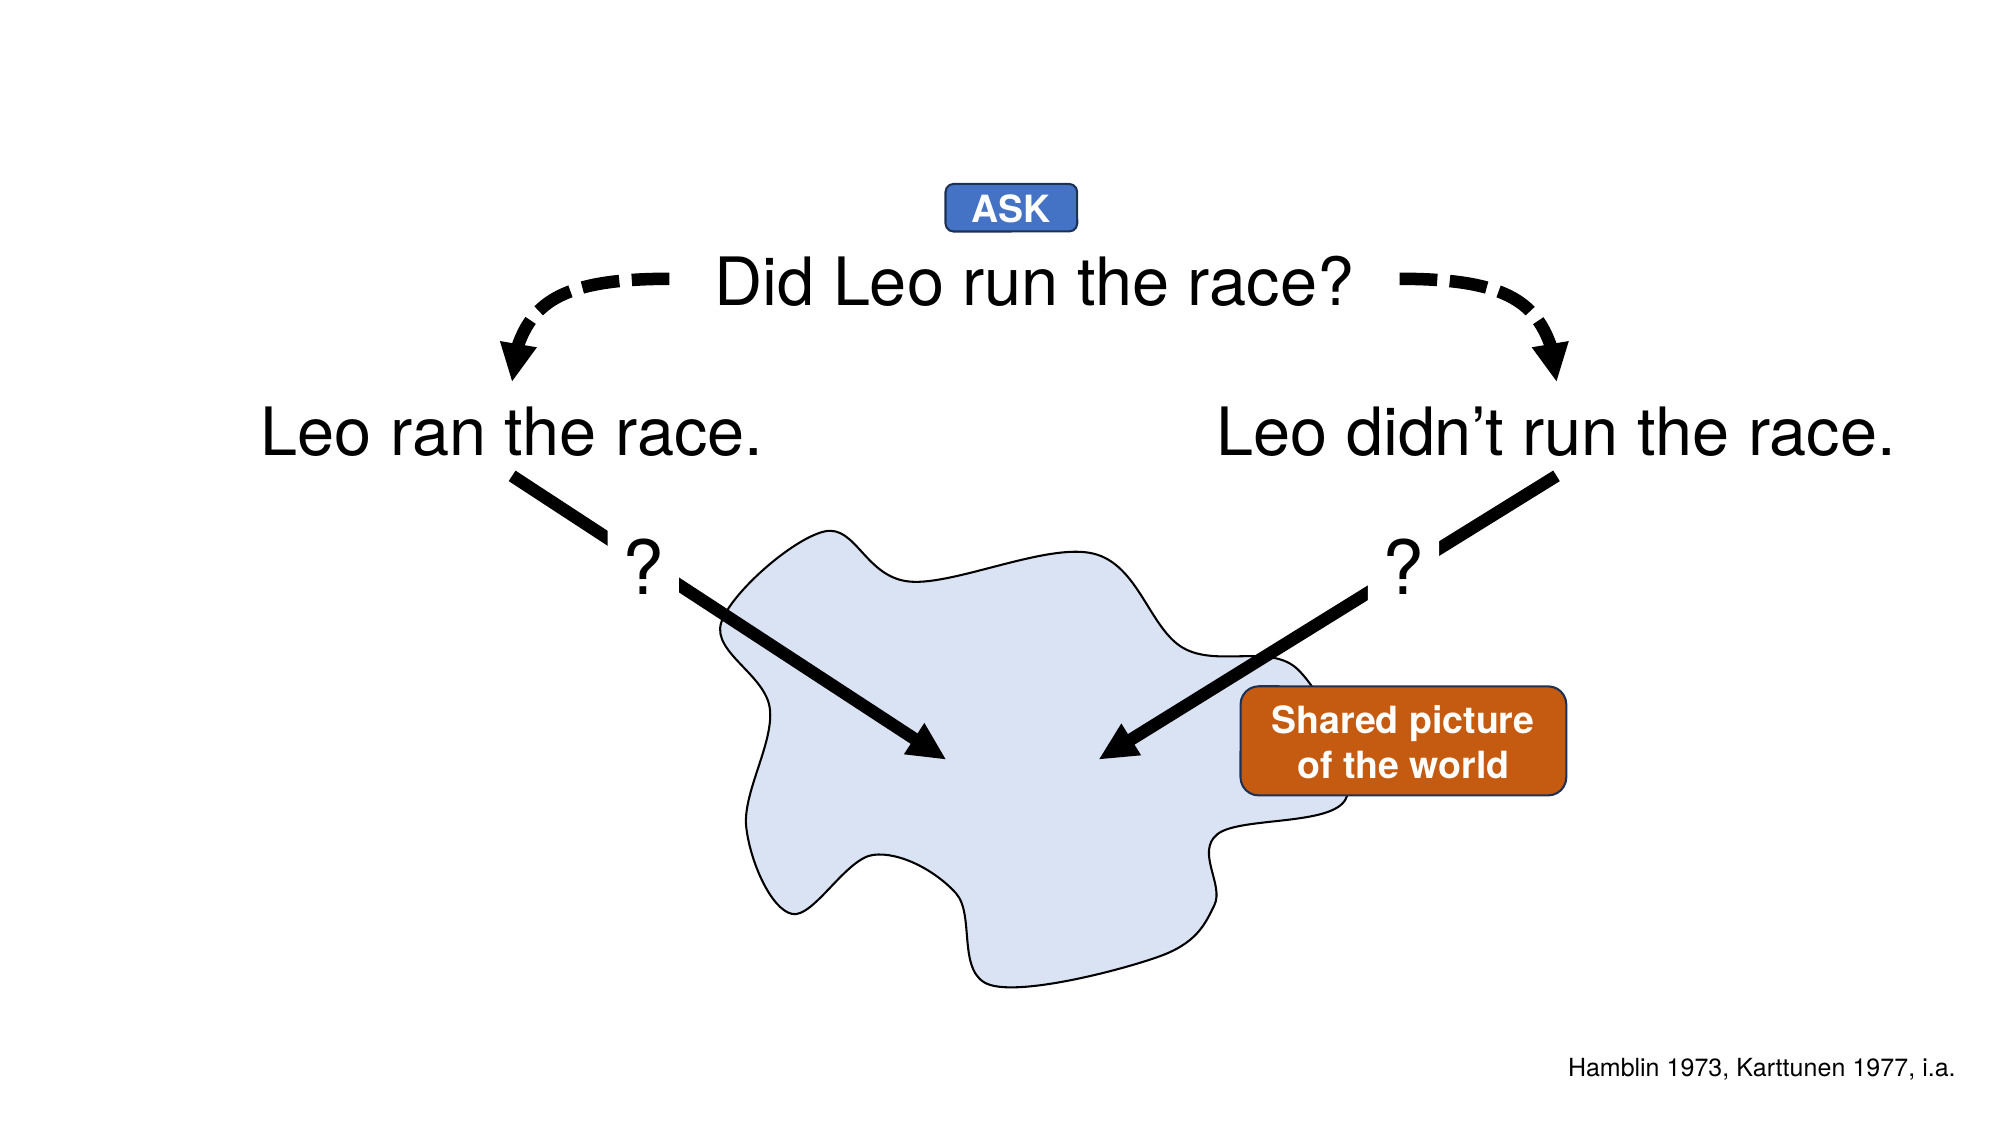

ASK
Did Leo run the race?
Leo ran the race.
Leo didn’t run the race.
?
?

Shared picture of the world
Hamblin 1973, Karttunen 1977, i.a.